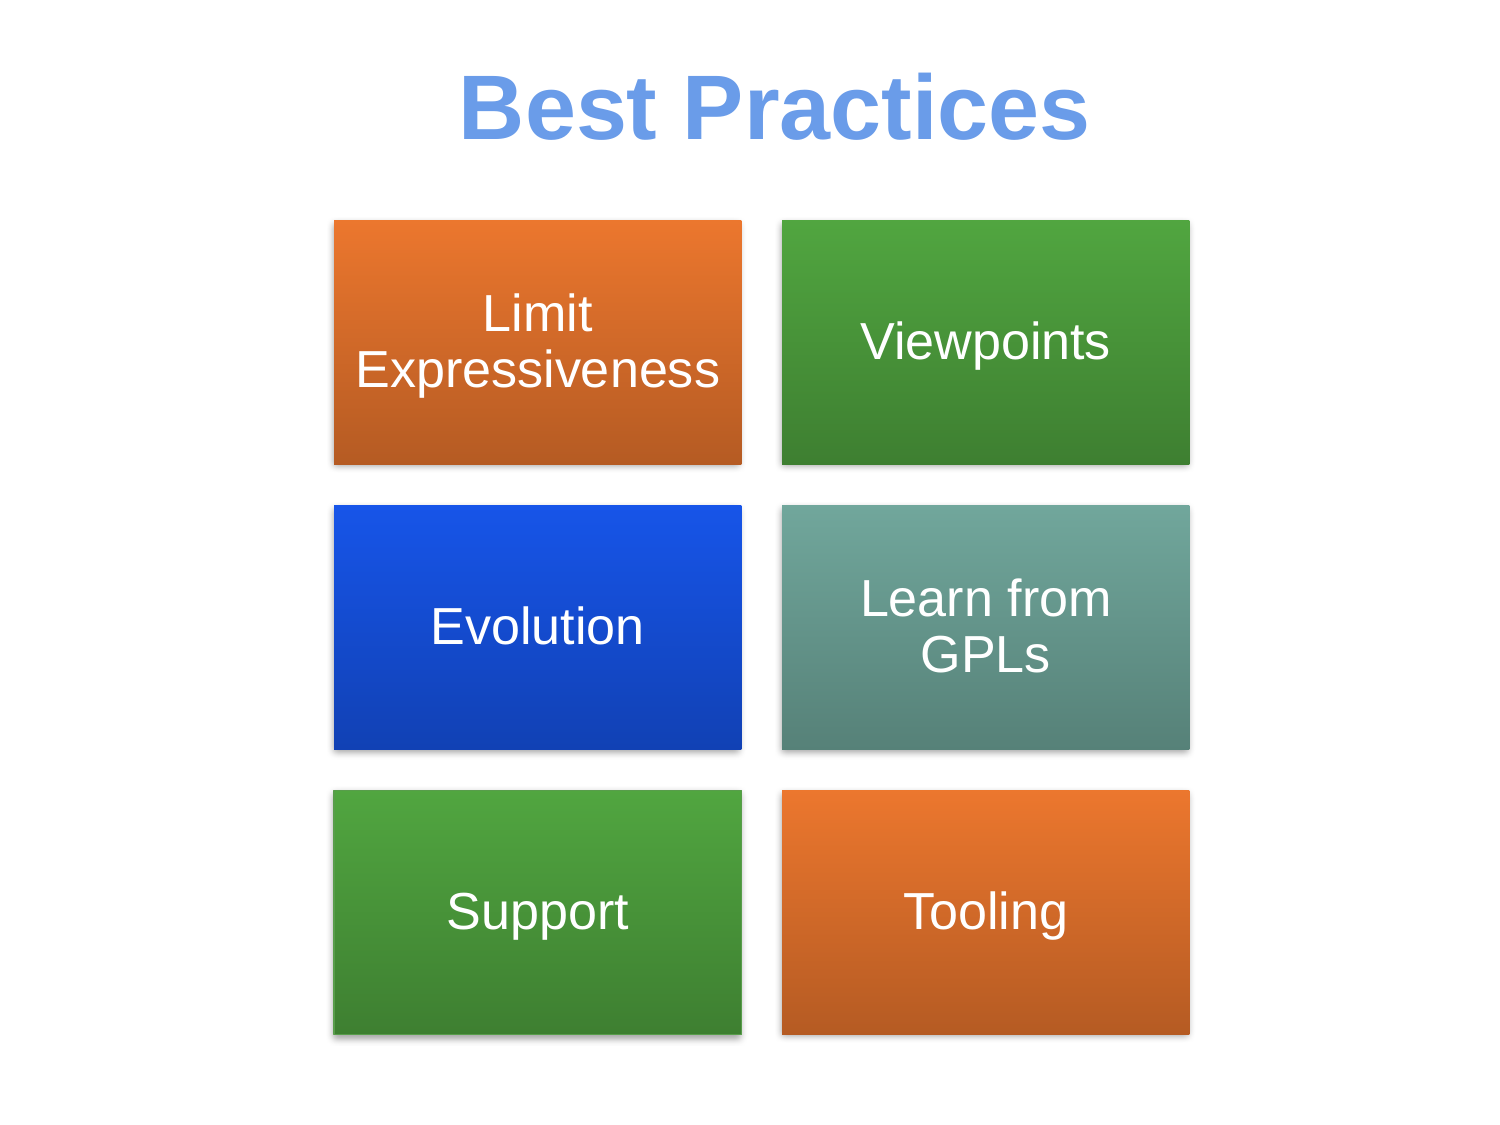

# Best practices
Best Practices
Limit Expressiveness
Viewpoints
Evolution
Learn from GPLs
Support
Tooling